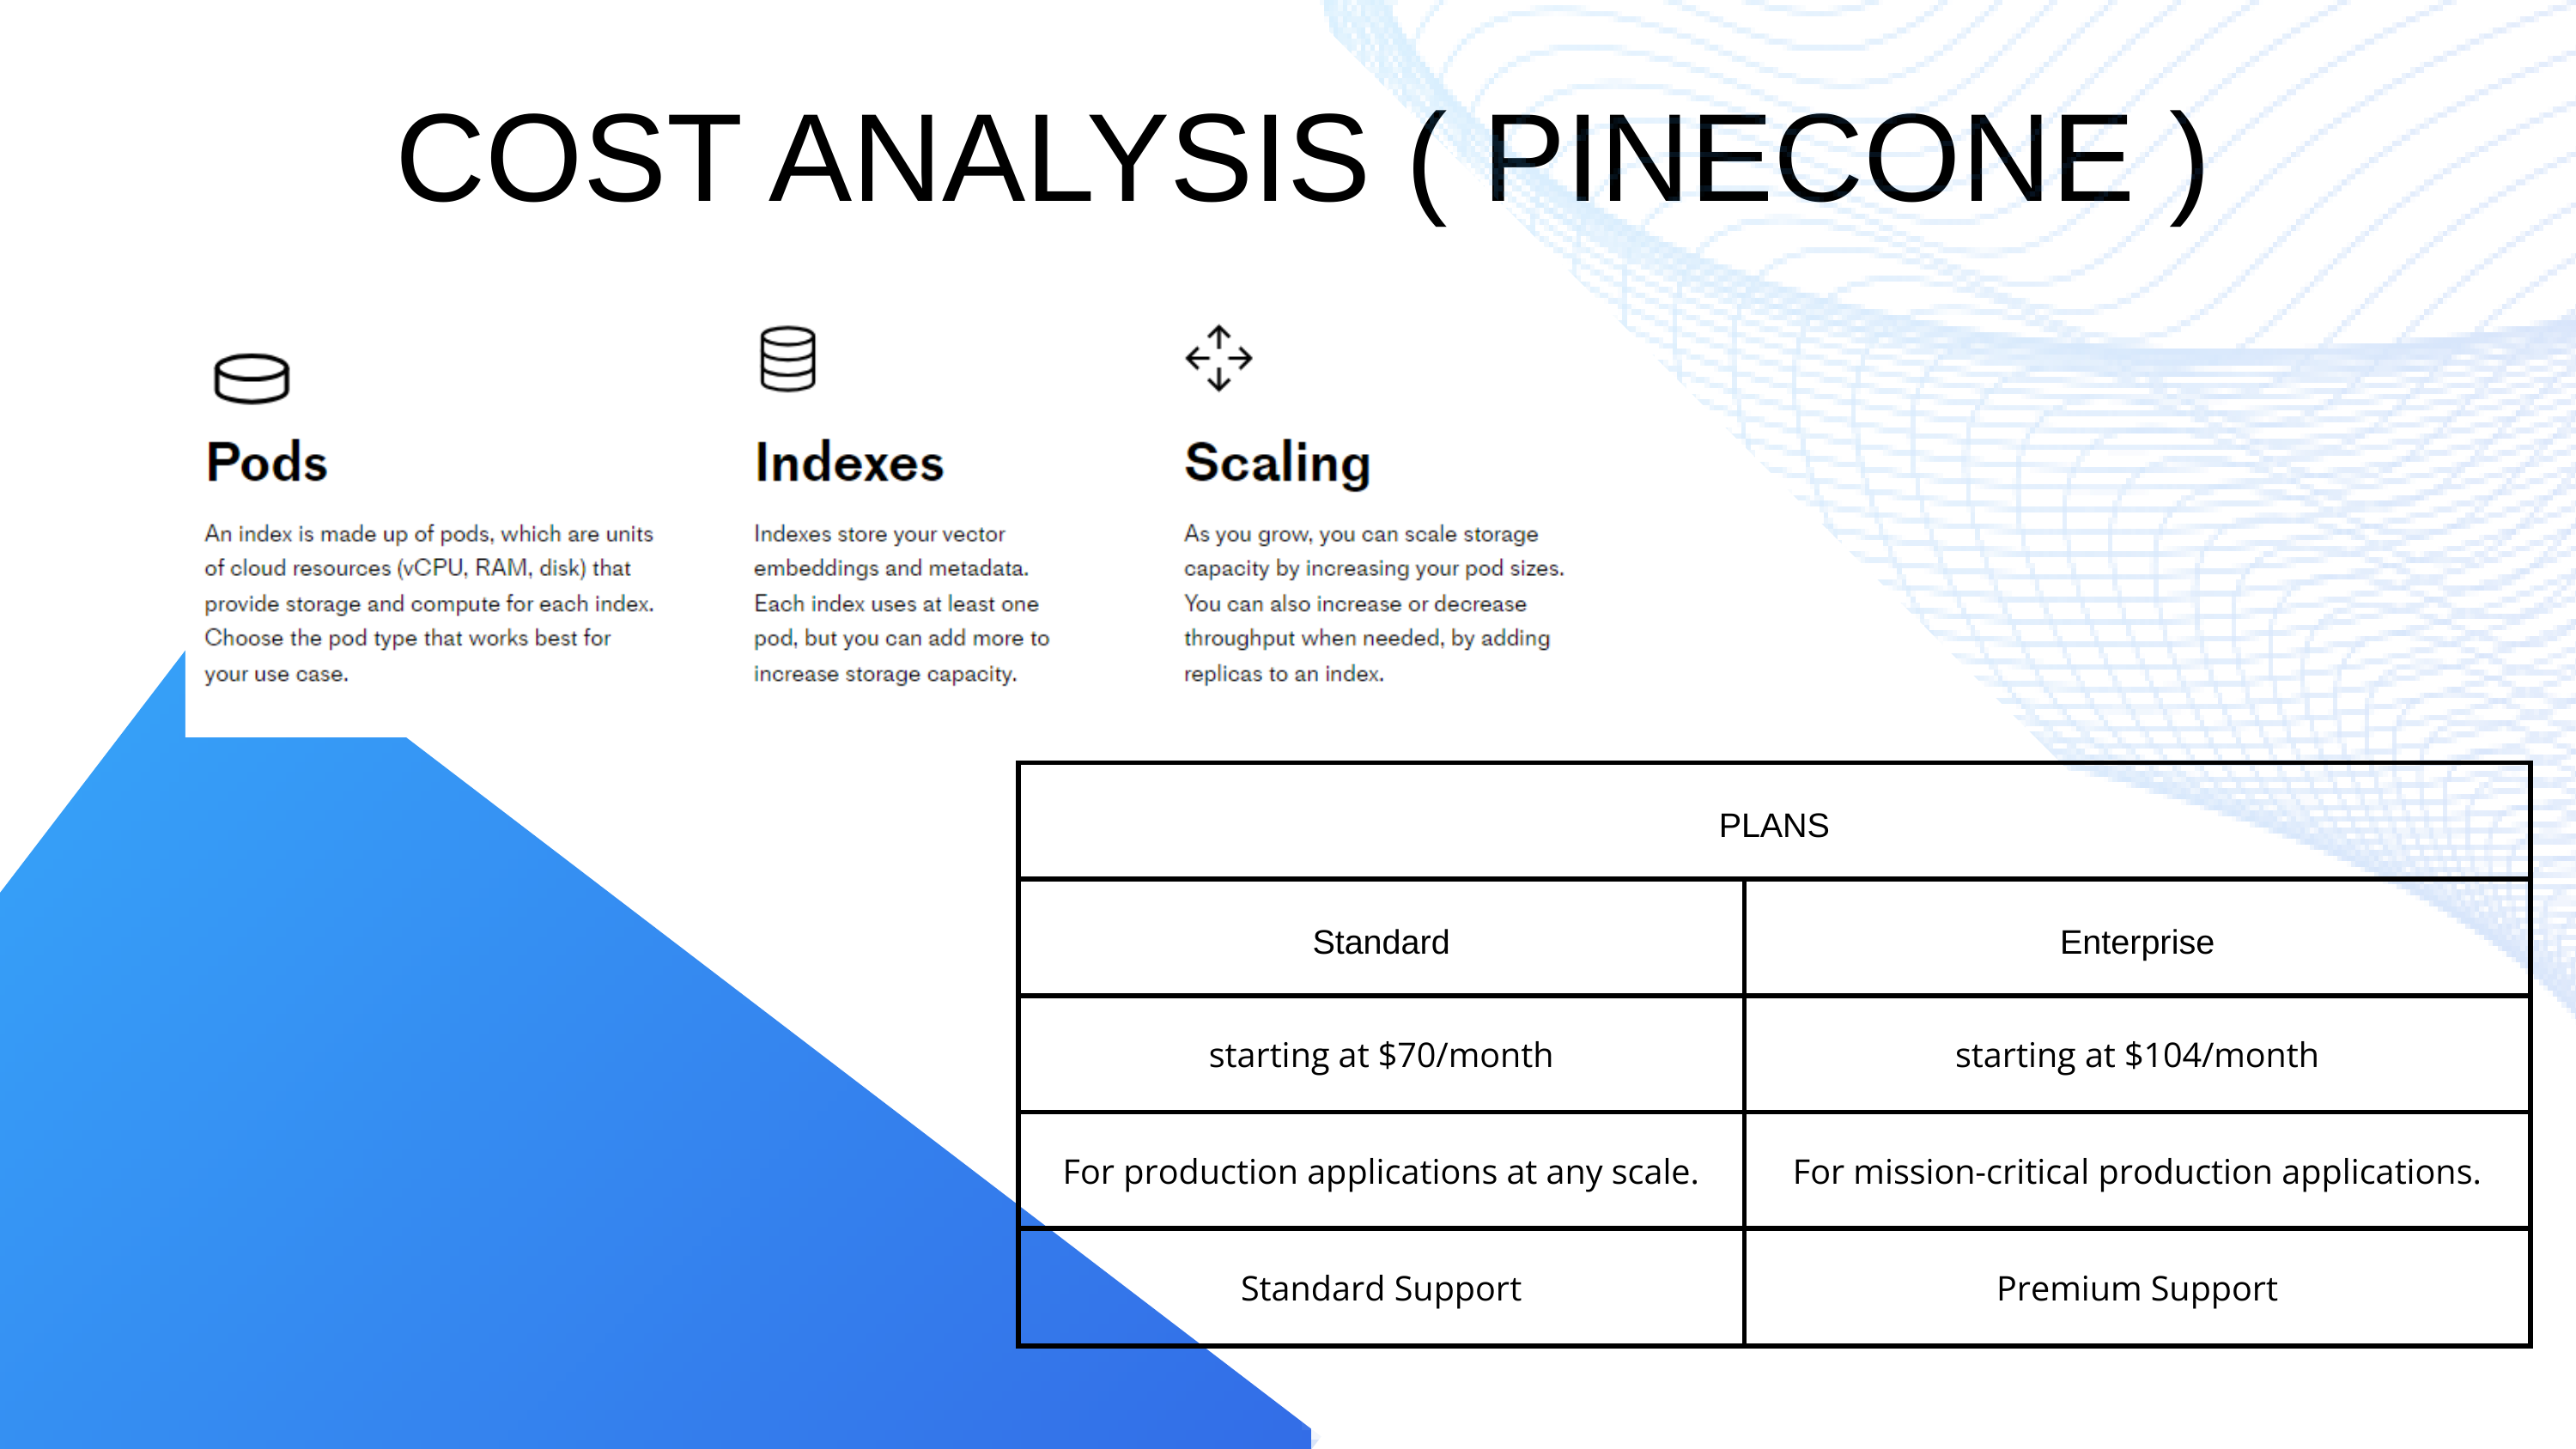

COST ANALYSIS ( PINECONE )

| PLANS | PLANS |
| --- | --- |
| Standard | Enterprise |
| starting at $70/month | starting at $104/month |
| For production applications at any scale. | For mission-critical production applications. |
| Standard Support | Premium Support |